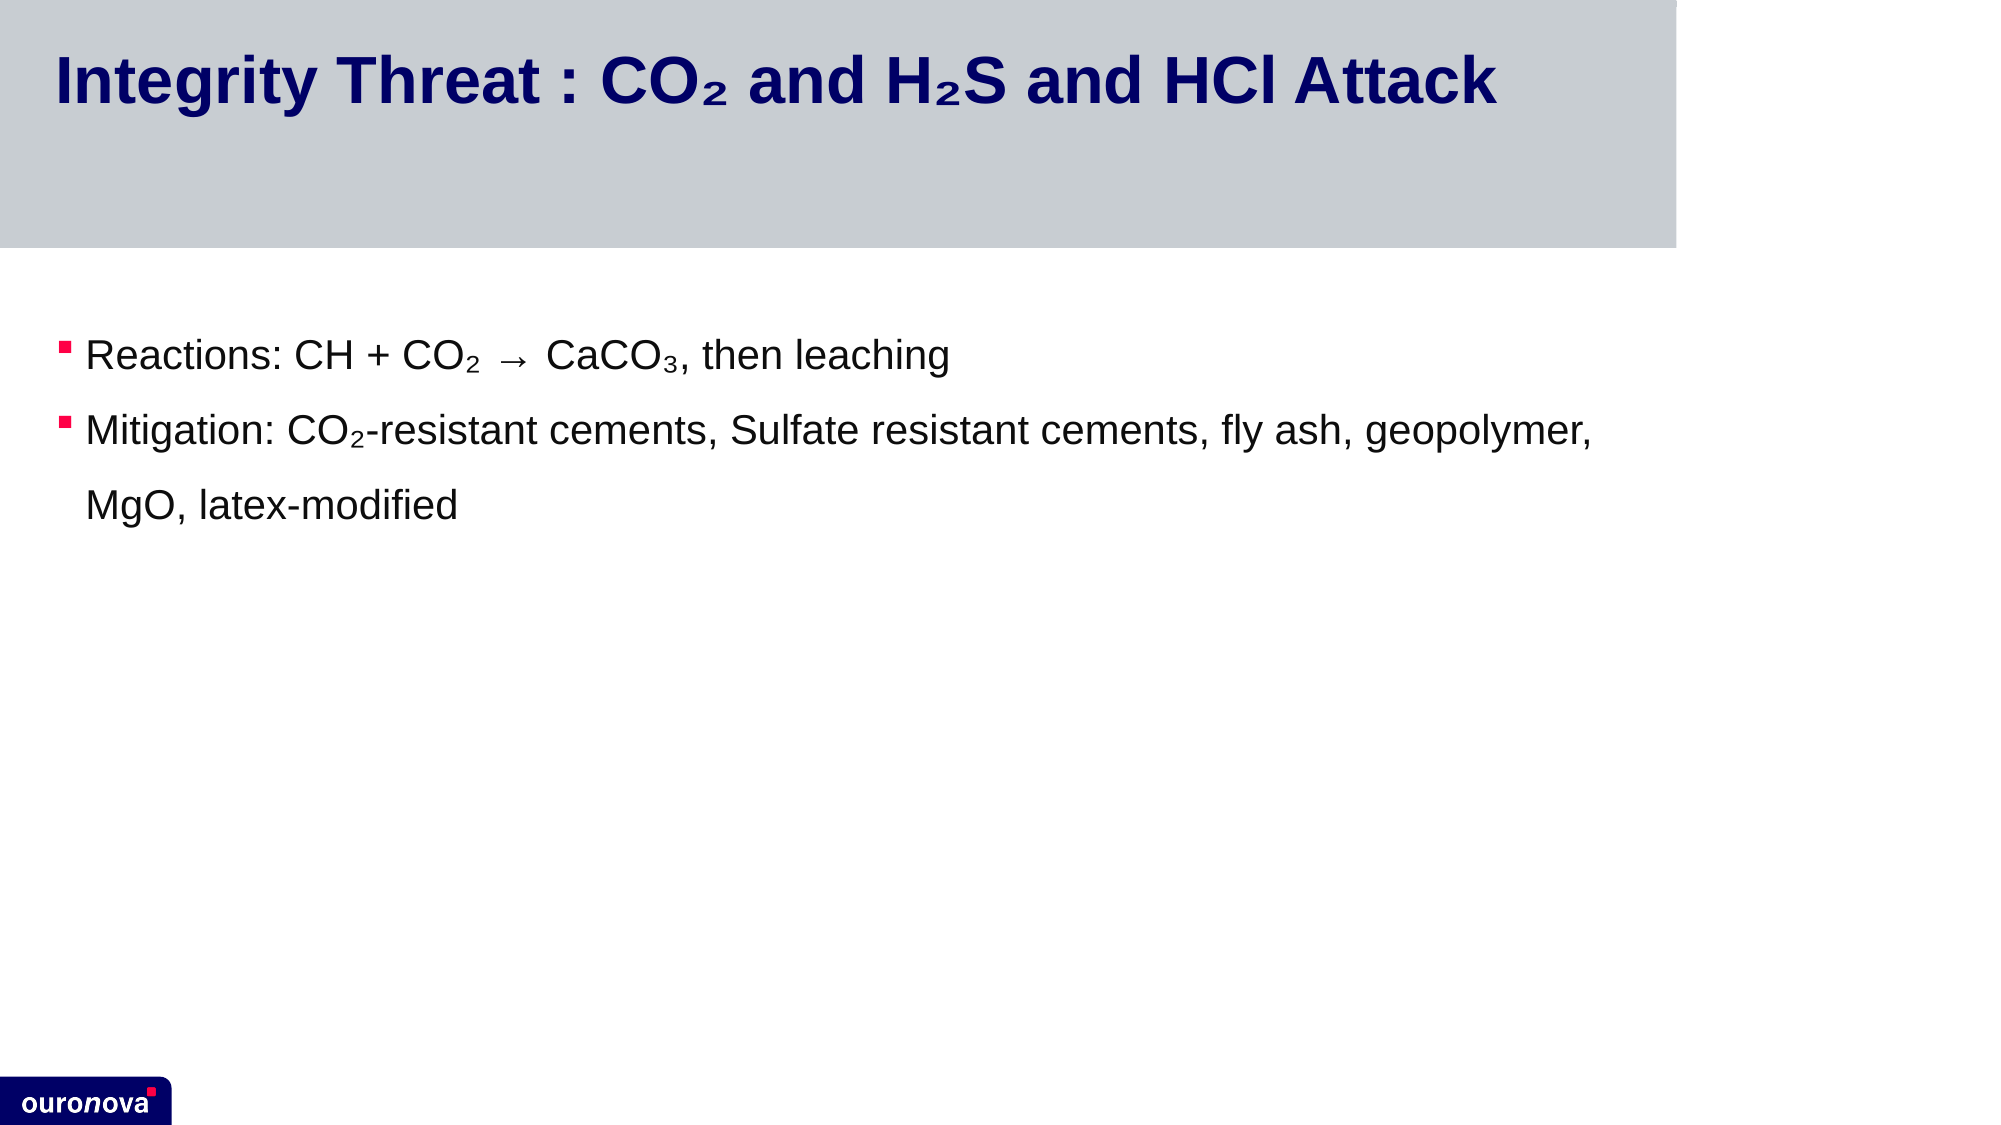

# Integrity Threat : CO₂ and H₂S and HCl Attack
Reactions: CH + CO₂ → CaCO₃, then leaching
Mitigation: CO₂-resistant cements, Sulfate resistant cements, fly ash, geopolymer, MgO, latex-modified